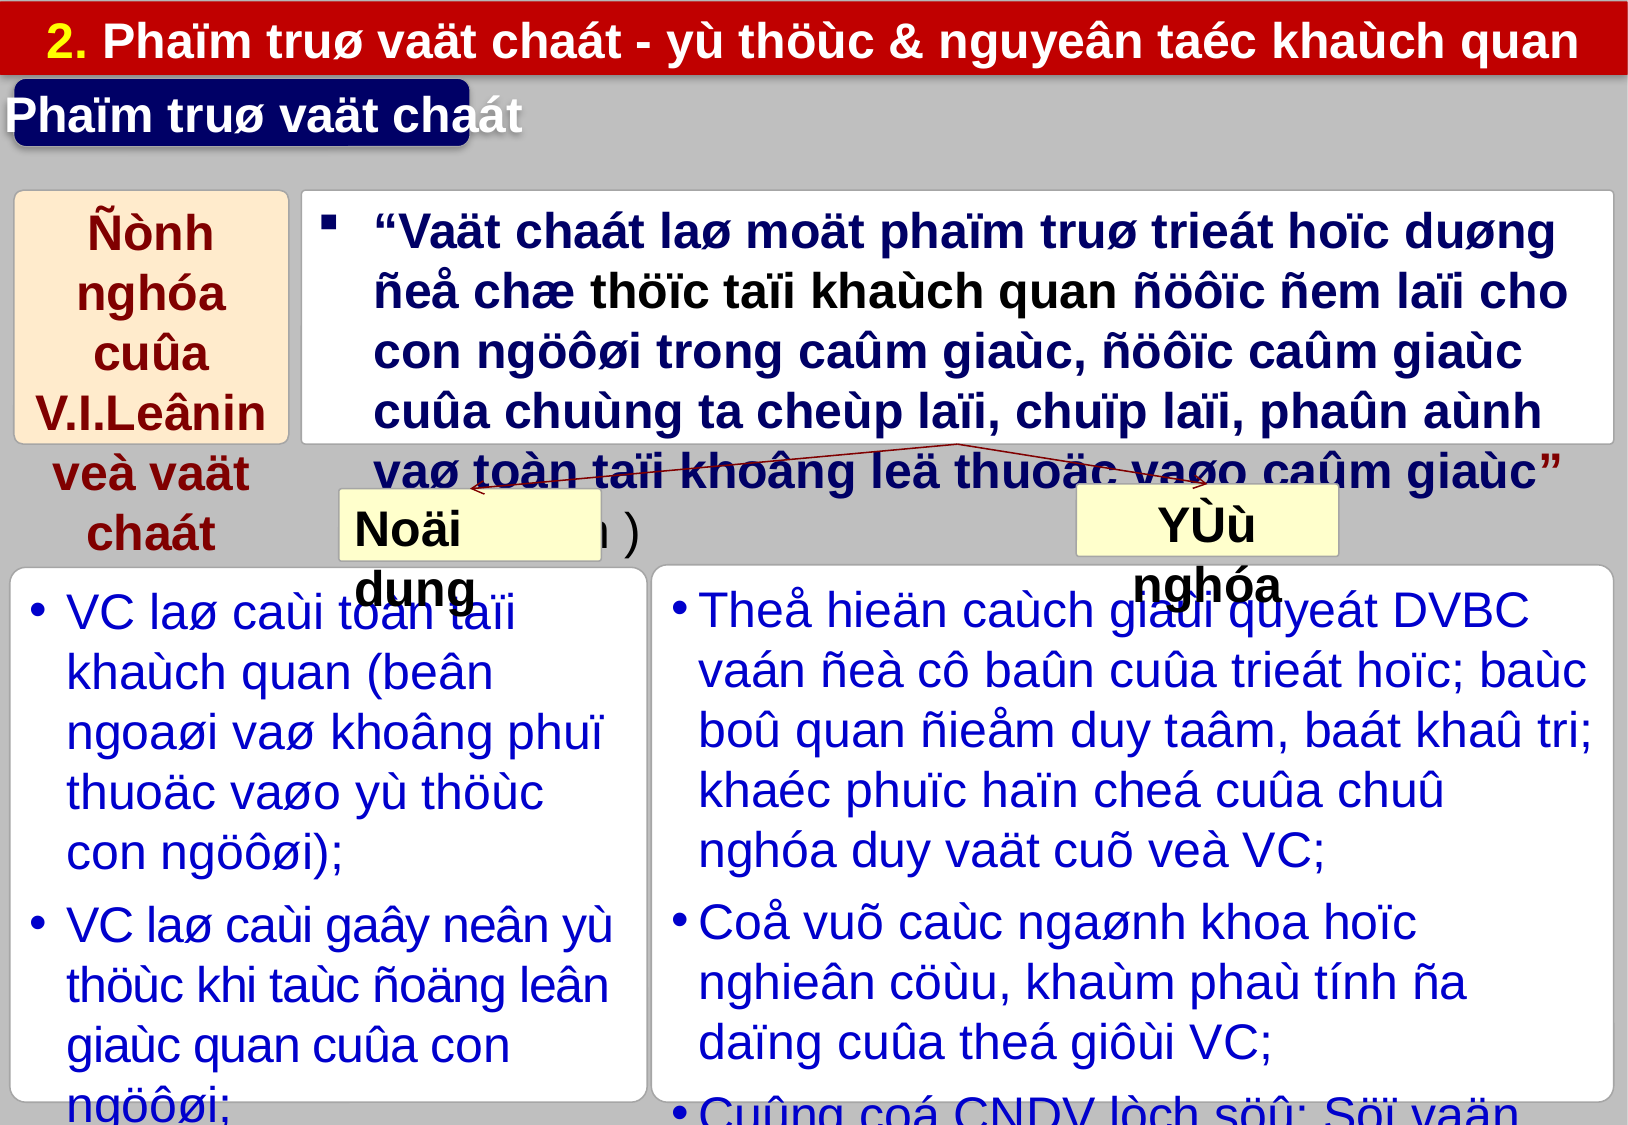

2. Phaïm truø vaät chaát - yù thöùc & nguyeân taéc khaùch quan
a) Phaïm truø vaät chaát
Ñònh nghóa cuûa V.I.Leânin veà vaät chaát
“Vaät chaát laø moät phaïm truø trieát hoïc duøng ñeå chæ thöïc taïi khaùch quan ñöôïc ñem laïi cho con ngöôøi trong caûm giaùc, ñöôïc caûm giaùc cuûa chuùng ta cheùp laïi, chuïp laïi, phaûn aùnh vaø toàn taïi khoâng leä thuoäc vaøo caûm giaùc” (V.I.Leânin )
YÙù nghóa
Noäi dung
Theå hieän caùch giaûi quyeát DVBC vaán ñeà cô baûn cuûa trieát hoïc; baùc boû quan ñieåm duy taâm, baát khaû tri; khaéc phuïc haïn cheá cuûa chuû nghóa duy vaät cuõ veà VC;
Coå vuõ caùc ngaønh khoa hoïc nghieân cöùu, khaùm phaù tính ña daïng cuûa theá giôùi VC;
Cuûng coá CNDV lòch söû: Söï vaän ñoäng cuûa toàn taïi (VC) xaõ hoäi [Phöông thöùc saûn xuaát] laø nguyeân nhaân cuoái cuøng gaây ra caùc bieán coá trong ñôøi soáng xaõ hoäi.
VC laø caùi toàn taïi khaùch quan (beân ngoaøi vaø khoâng phuï thuoäc vaøo yù thöùc con ngöôøi);
VC laø caùi gaây neân yù thöùc khi taùc ñoäng leân giaùc quan cuûa con ngöôøi;
YÙ thöùc con ngöôøi (caûm giaùc, tö duy) chæ laø söï phaûn aùnh cuûa vaät chaát.